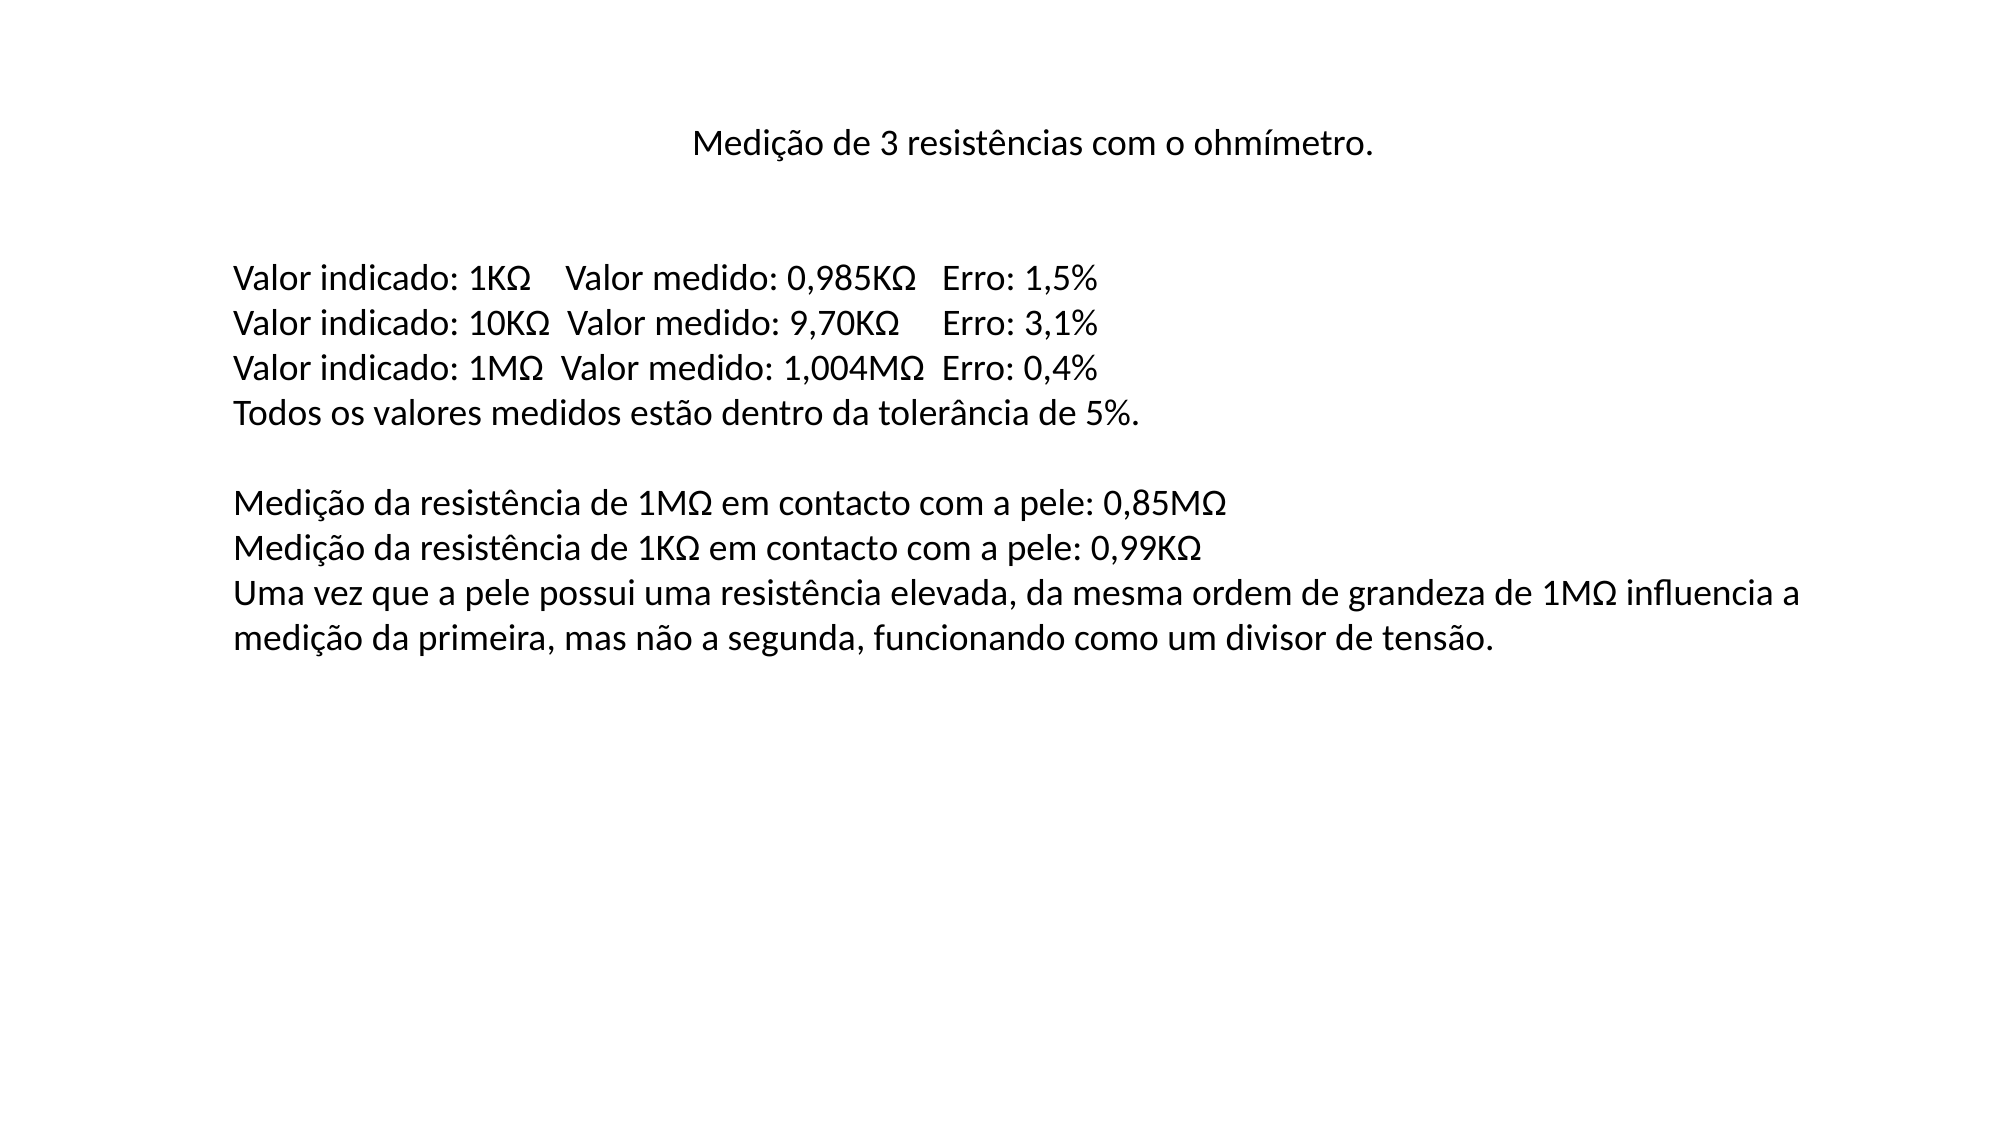

Medição de 3 resistências com o ohmímetro.

Valor indicado: 1KΩ    Valor medido: 0,985KΩ   Erro: 1,5%
Valor indicado: 10KΩ  Valor medido: 9,70KΩ     Erro: 3,1%
Valor indicado: 1MΩ  Valor medido: 1,004MΩ  Erro: 0,4%
Todos os valores medidos estão dentro da tolerância de 5%.

Medição da resistência de 1MΩ em contacto com a pele: 0,85MΩ
Medição da resistência de 1KΩ em contacto com a pele: 0,99KΩ
Uma vez que a pele possui uma resistência elevada, da mesma ordem de grandeza de 1MΩ influencia a medição da primeira, mas não a segunda, funcionando como um divisor de tensão.